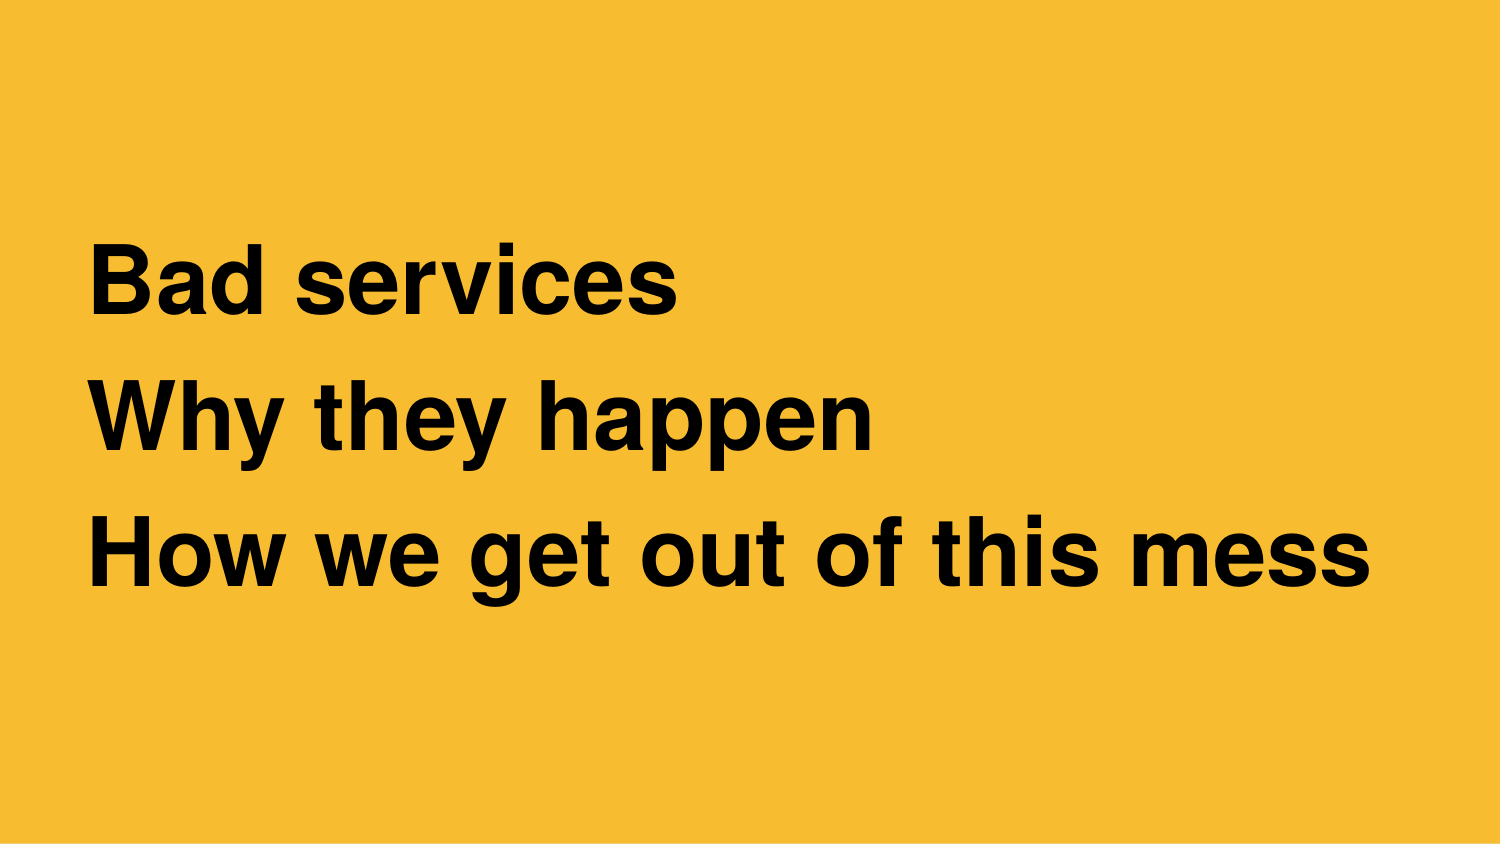

# Bad services
Why they happen
How we get out of this mess